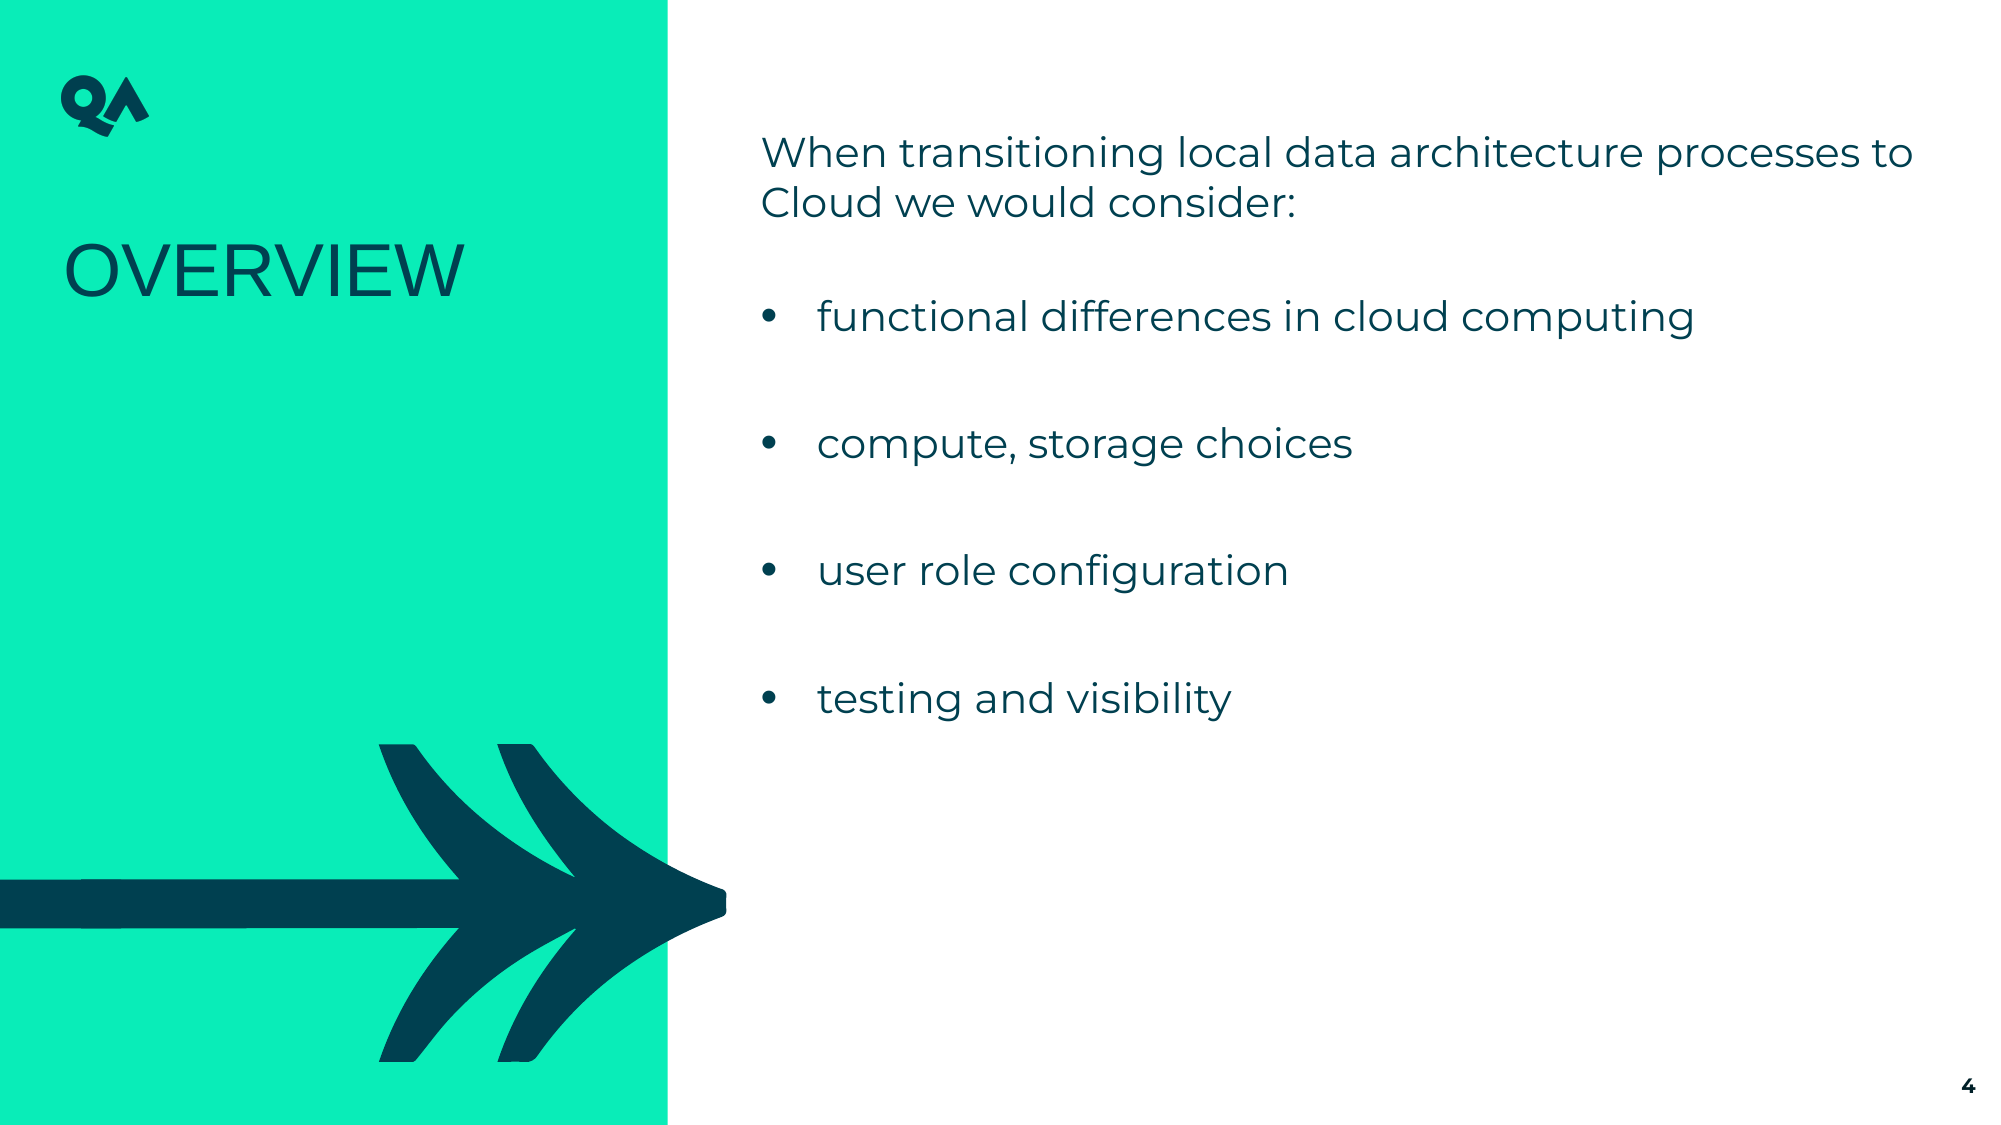

When transitioning local data architecture processes to Cloud we would consider:
functional differences in cloud computing

compute, storage choices

user role configuration

testing and visibility

Overview
4